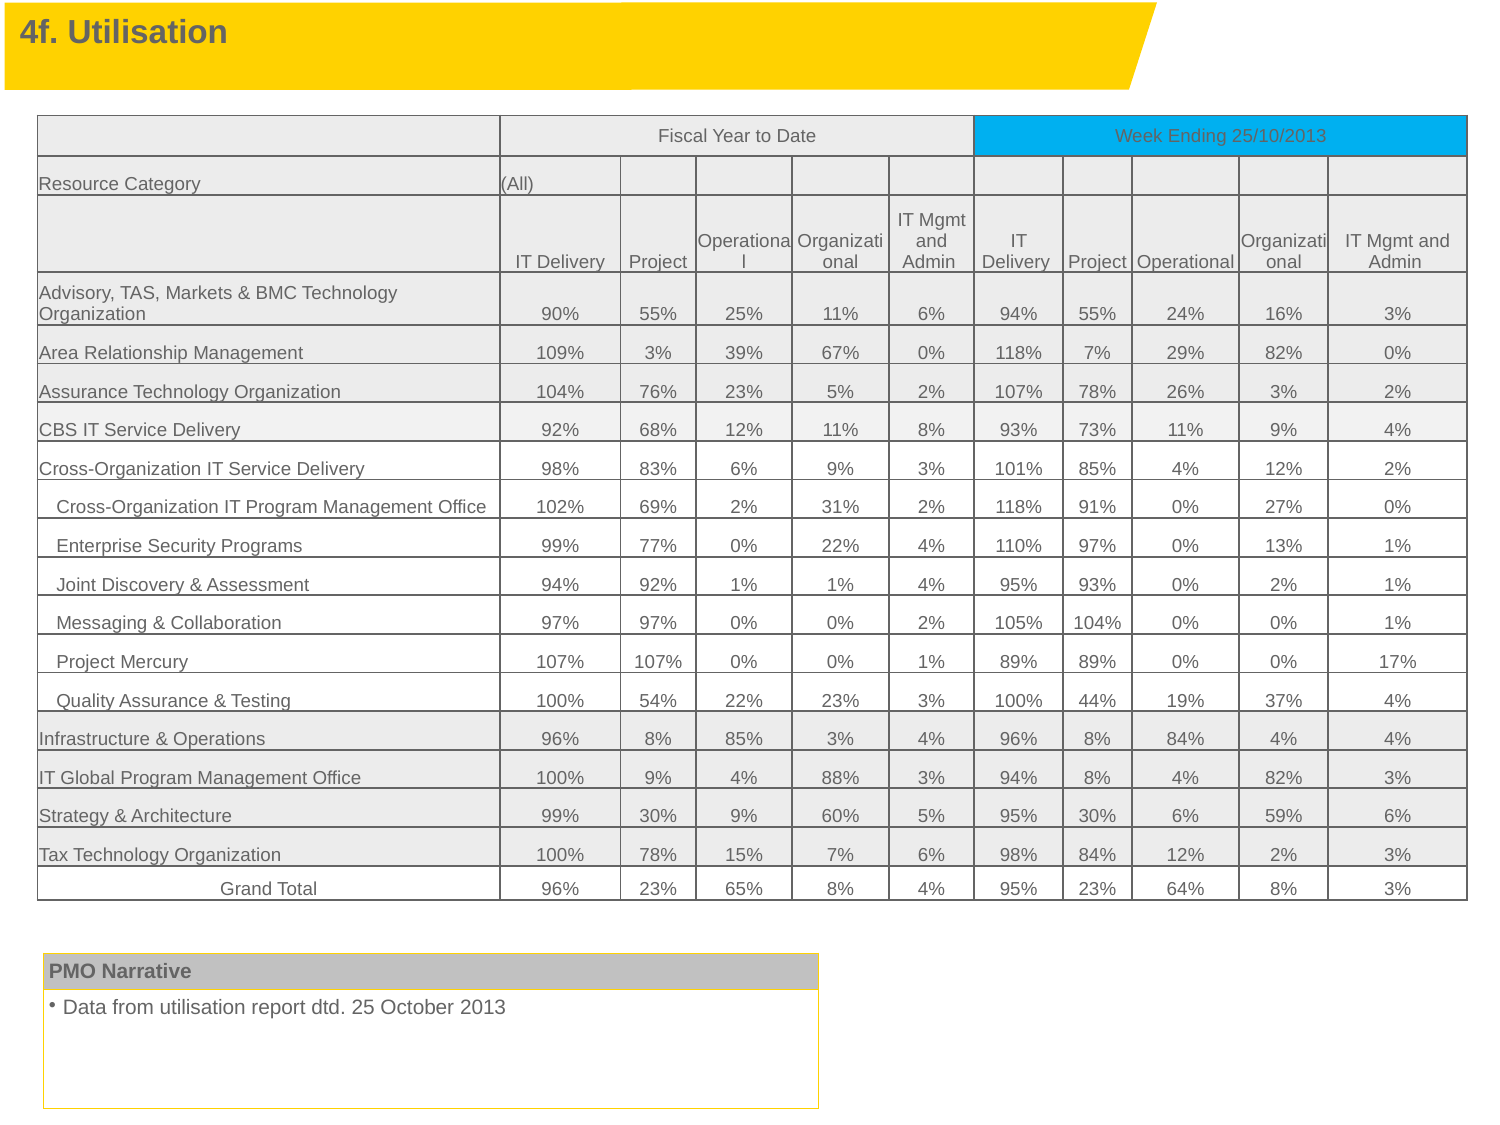

4f. Utilisation

|  | Fiscal Year to Date |  |  |  |  | Week Ending 25/10/2013 |  |  |  |  |
| --- | --- | --- | --- | --- | --- | --- | --- | --- | --- | --- |
| Resource Category | (All) |  |  |  |  |  |  |  |  |  |
|  | IT Delivery | Project | Operational | Organizational | IT Mgmt and Admin | IT Delivery | Project | Operational | Organizational | IT Mgmt and Admin |
| Advisory, TAS, Markets & BMC Technology Organization | 90% | 55% | 25% | 11% | 6% | 94% | 55% | 24% | 16% | 3% |
| Area Relationship Management | 109% | 3% | 39% | 67% | 0% | 118% | 7% | 29% | 82% | 0% |
| Assurance Technology Organization | 104% | 76% | 23% | 5% | 2% | 107% | 78% | 26% | 3% | 2% |
| CBS IT Service Delivery | 92% | 68% | 12% | 11% | 8% | 93% | 73% | 11% | 9% | 4% |
| Cross-Organization IT Service Delivery | 98% | 83% | 6% | 9% | 3% | 101% | 85% | 4% | 12% | 2% |
| Cross-Organization IT Program Management Office | 102% | 69% | 2% | 31% | 2% | 118% | 91% | 0% | 27% | 0% |
| Enterprise Security Programs | 99% | 77% | 0% | 22% | 4% | 110% | 97% | 0% | 13% | 1% |
| Joint Discovery & Assessment | 94% | 92% | 1% | 1% | 4% | 95% | 93% | 0% | 2% | 1% |
| Messaging & Collaboration | 97% | 97% | 0% | 0% | 2% | 105% | 104% | 0% | 0% | 1% |
| Project Mercury | 107% | 107% | 0% | 0% | 1% | 89% | 89% | 0% | 0% | 17% |
| Quality Assurance & Testing | 100% | 54% | 22% | 23% | 3% | 100% | 44% | 19% | 37% | 4% |
| Infrastructure & Operations | 96% | 8% | 85% | 3% | 4% | 96% | 8% | 84% | 4% | 4% |
| IT Global Program Management Office | 100% | 9% | 4% | 88% | 3% | 94% | 8% | 4% | 82% | 3% |
| Strategy & Architecture | 99% | 30% | 9% | 60% | 5% | 95% | 30% | 6% | 59% | 6% |
| Tax Technology Organization | 100% | 78% | 15% | 7% | 6% | 98% | 84% | 12% | 2% | 3% |
| Grand Total | 96% | 23% | 65% | 8% | 4% | 95% | 23% | 64% | 8% | 3% |
| PMO Narrative |
| --- |
| Data from utilisation report dtd. 25 October 2013 |